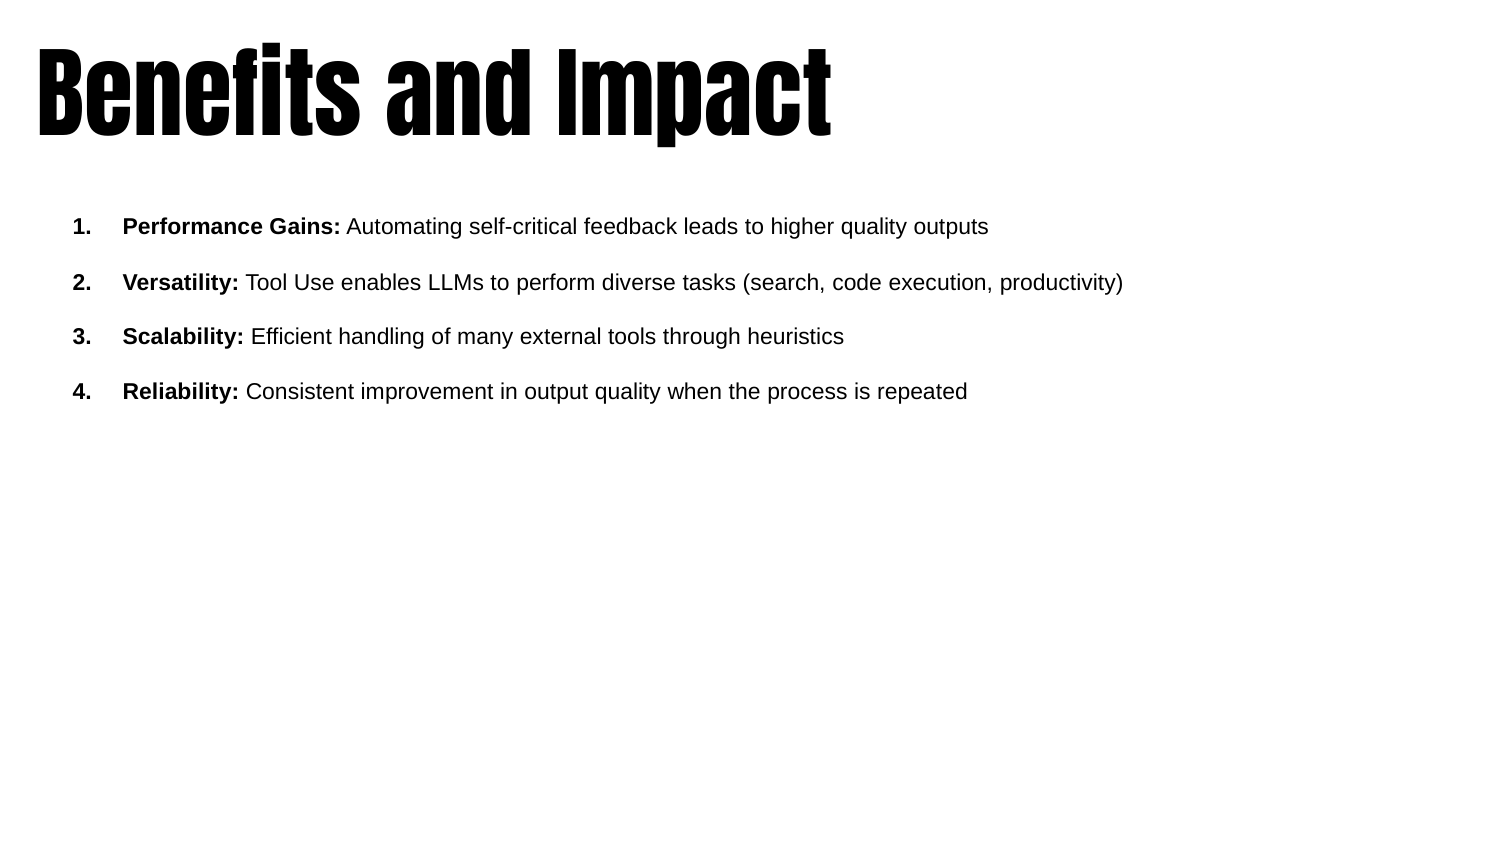

Benefits and Impact

#
Performance Gains: Automating self-critical feedback leads to higher quality outputs
Versatility: Tool Use enables LLMs to perform diverse tasks (search, code execution, productivity)
Scalability: Efficient handling of many external tools through heuristics
Reliability: Consistent improvement in output quality when the process is repeated